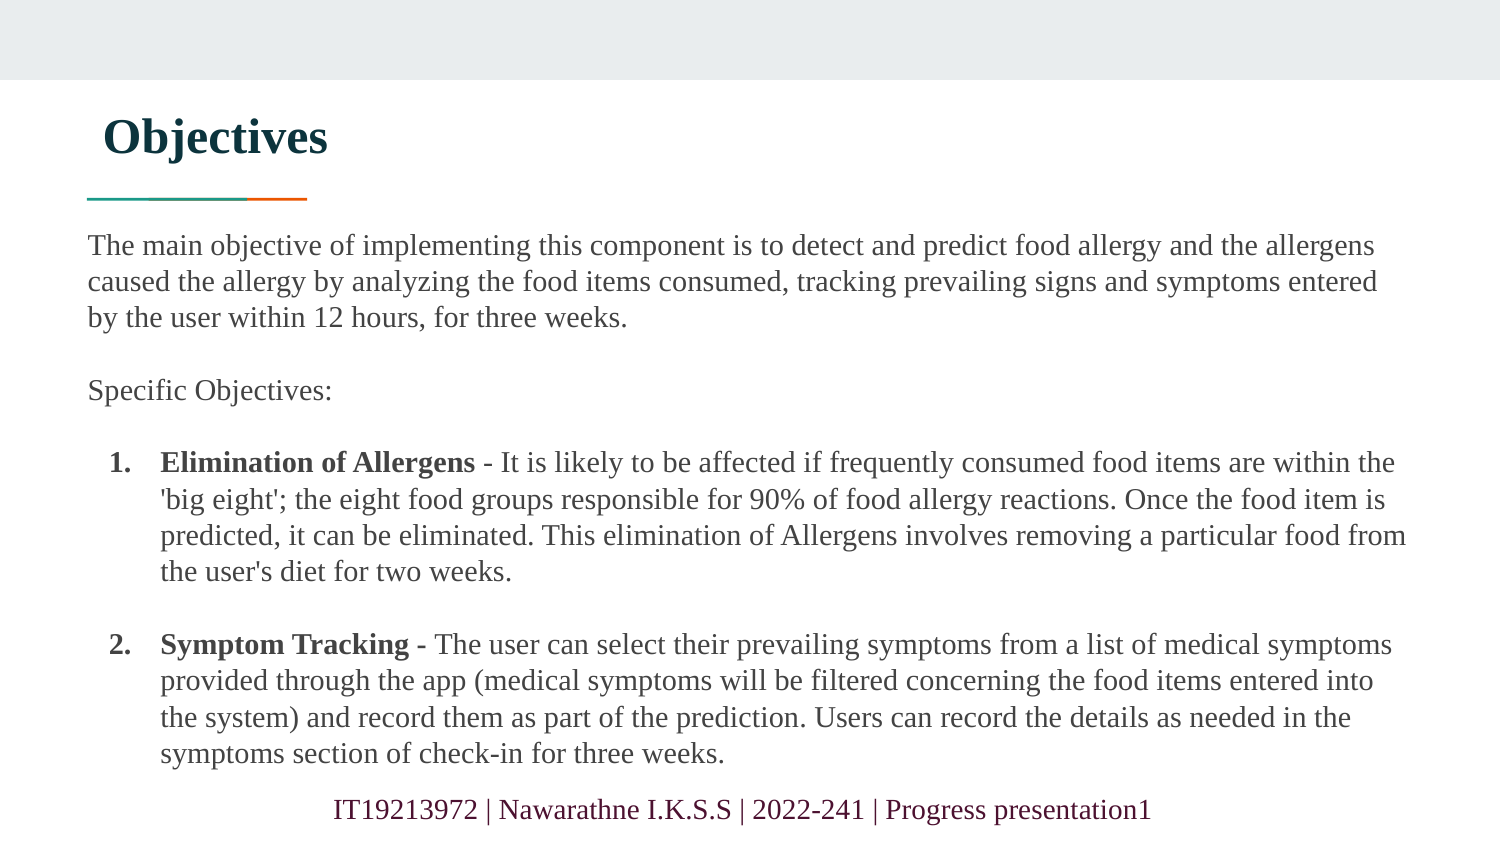

# Objectives
The main objective of implementing this component is to detect and predict food allergy and the allergens caused the allergy by analyzing the food items consumed, tracking prevailing signs and symptoms entered by the user within 12 hours, for three weeks.

Specific Objectives:

Elimination of Allergens - It is likely to be affected if frequently consumed food items are within the 'big eight'; the eight food groups responsible for 90% of food allergy reactions. Once the food item is predicted, it can be eliminated. This elimination of Allergens involves removing a particular food from the user's diet for two weeks.

Symptom Tracking - The user can select their prevailing symptoms from a list of medical symptoms provided through the app (medical symptoms will be filtered concerning the food items entered into the system) and record them as part of the prediction. Users can record the details as needed in the symptoms section of check-in for three weeks.
IT19213972 | Nawarathne I.K.S.S | 2022-241 | Progress presentation1